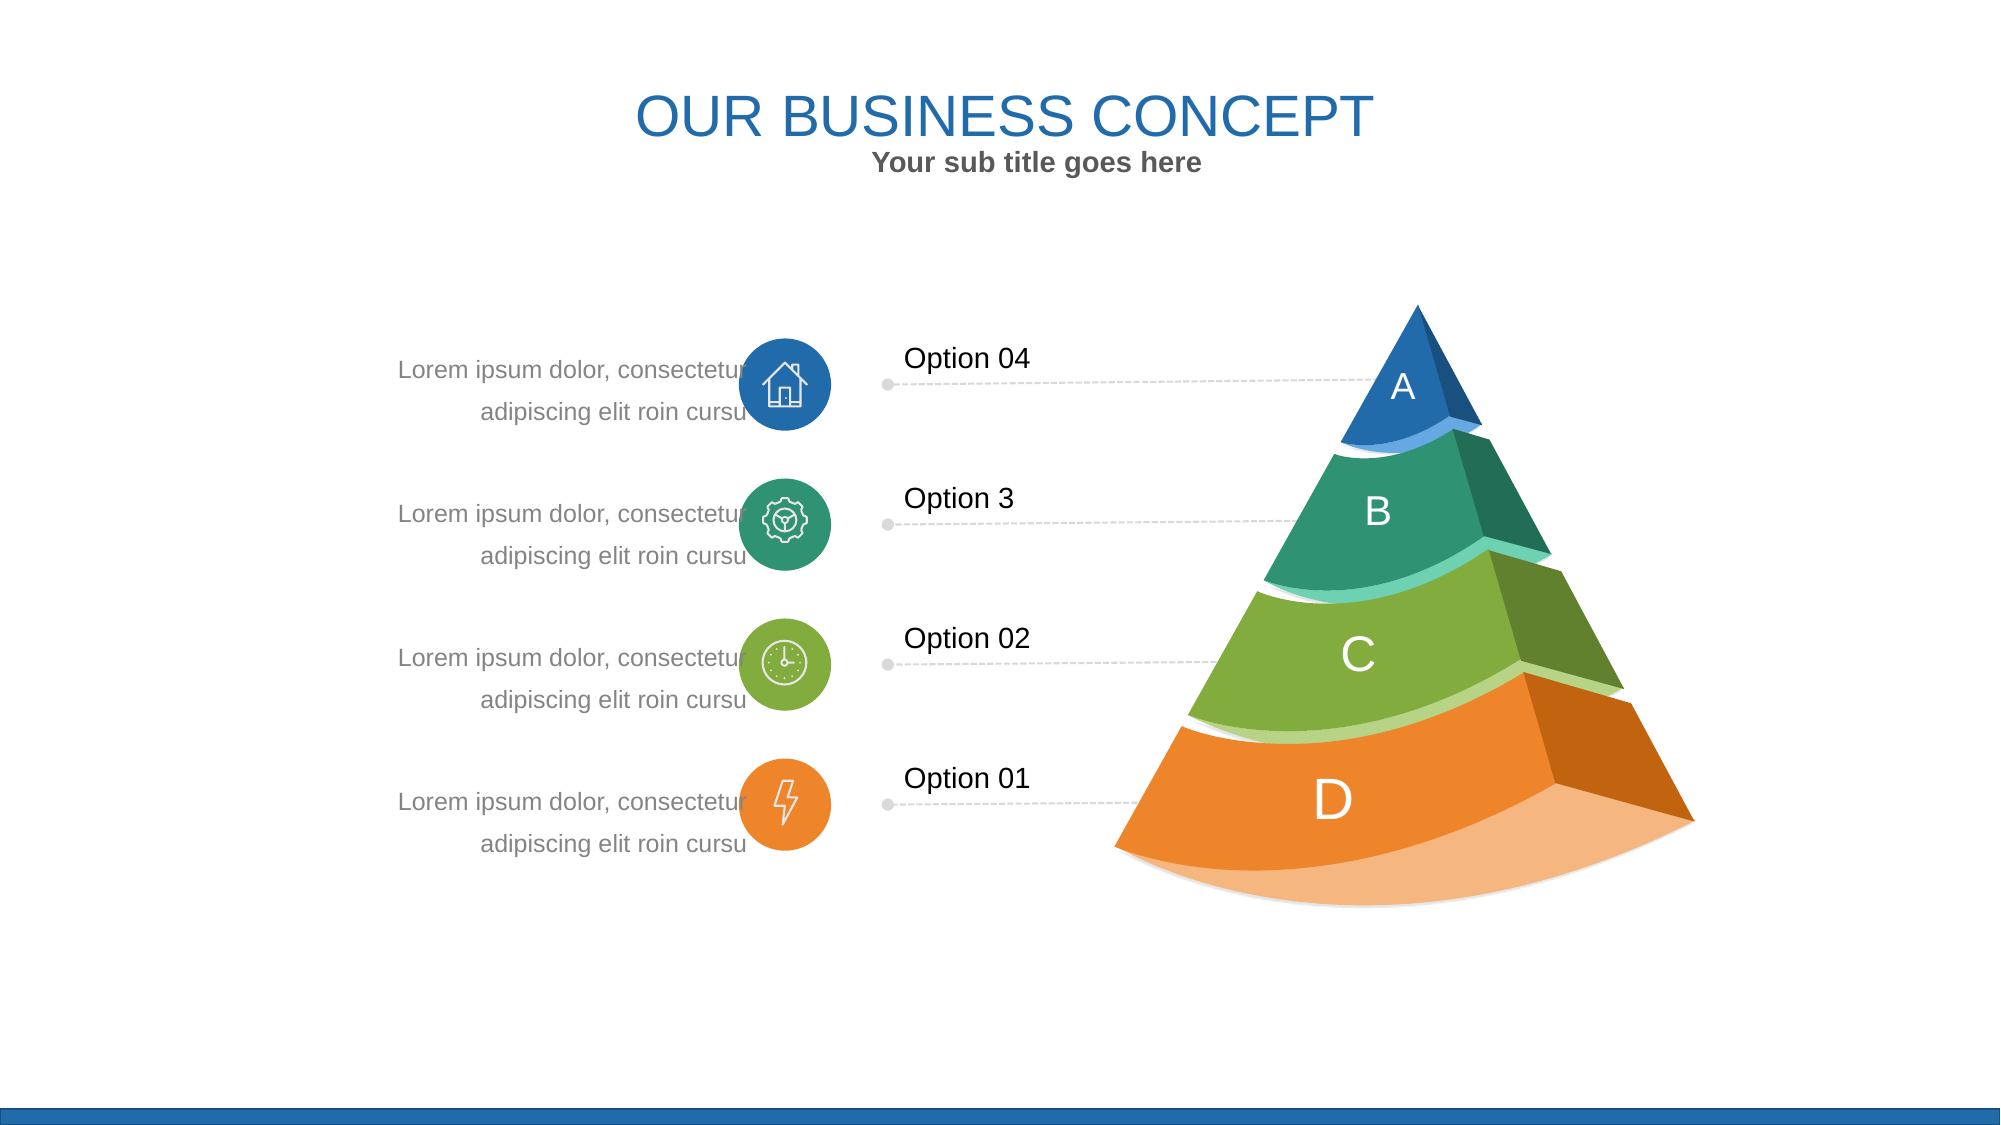

OUR BUSINESS CONCEPT
Your sub title goes here

A

B

C

D
Option 04
Lorem ipsum dolor, consectetur
adipiscing elit roin cursu

Option 3
Lorem ipsum dolor, consectetur
adipiscing elit roin cursu

Option 02

Lorem ipsum dolor, consectetur
adipiscing elit roin cursu

Option 01

Lorem ipsum dolor, consectetur
adipiscing elit roin cursu